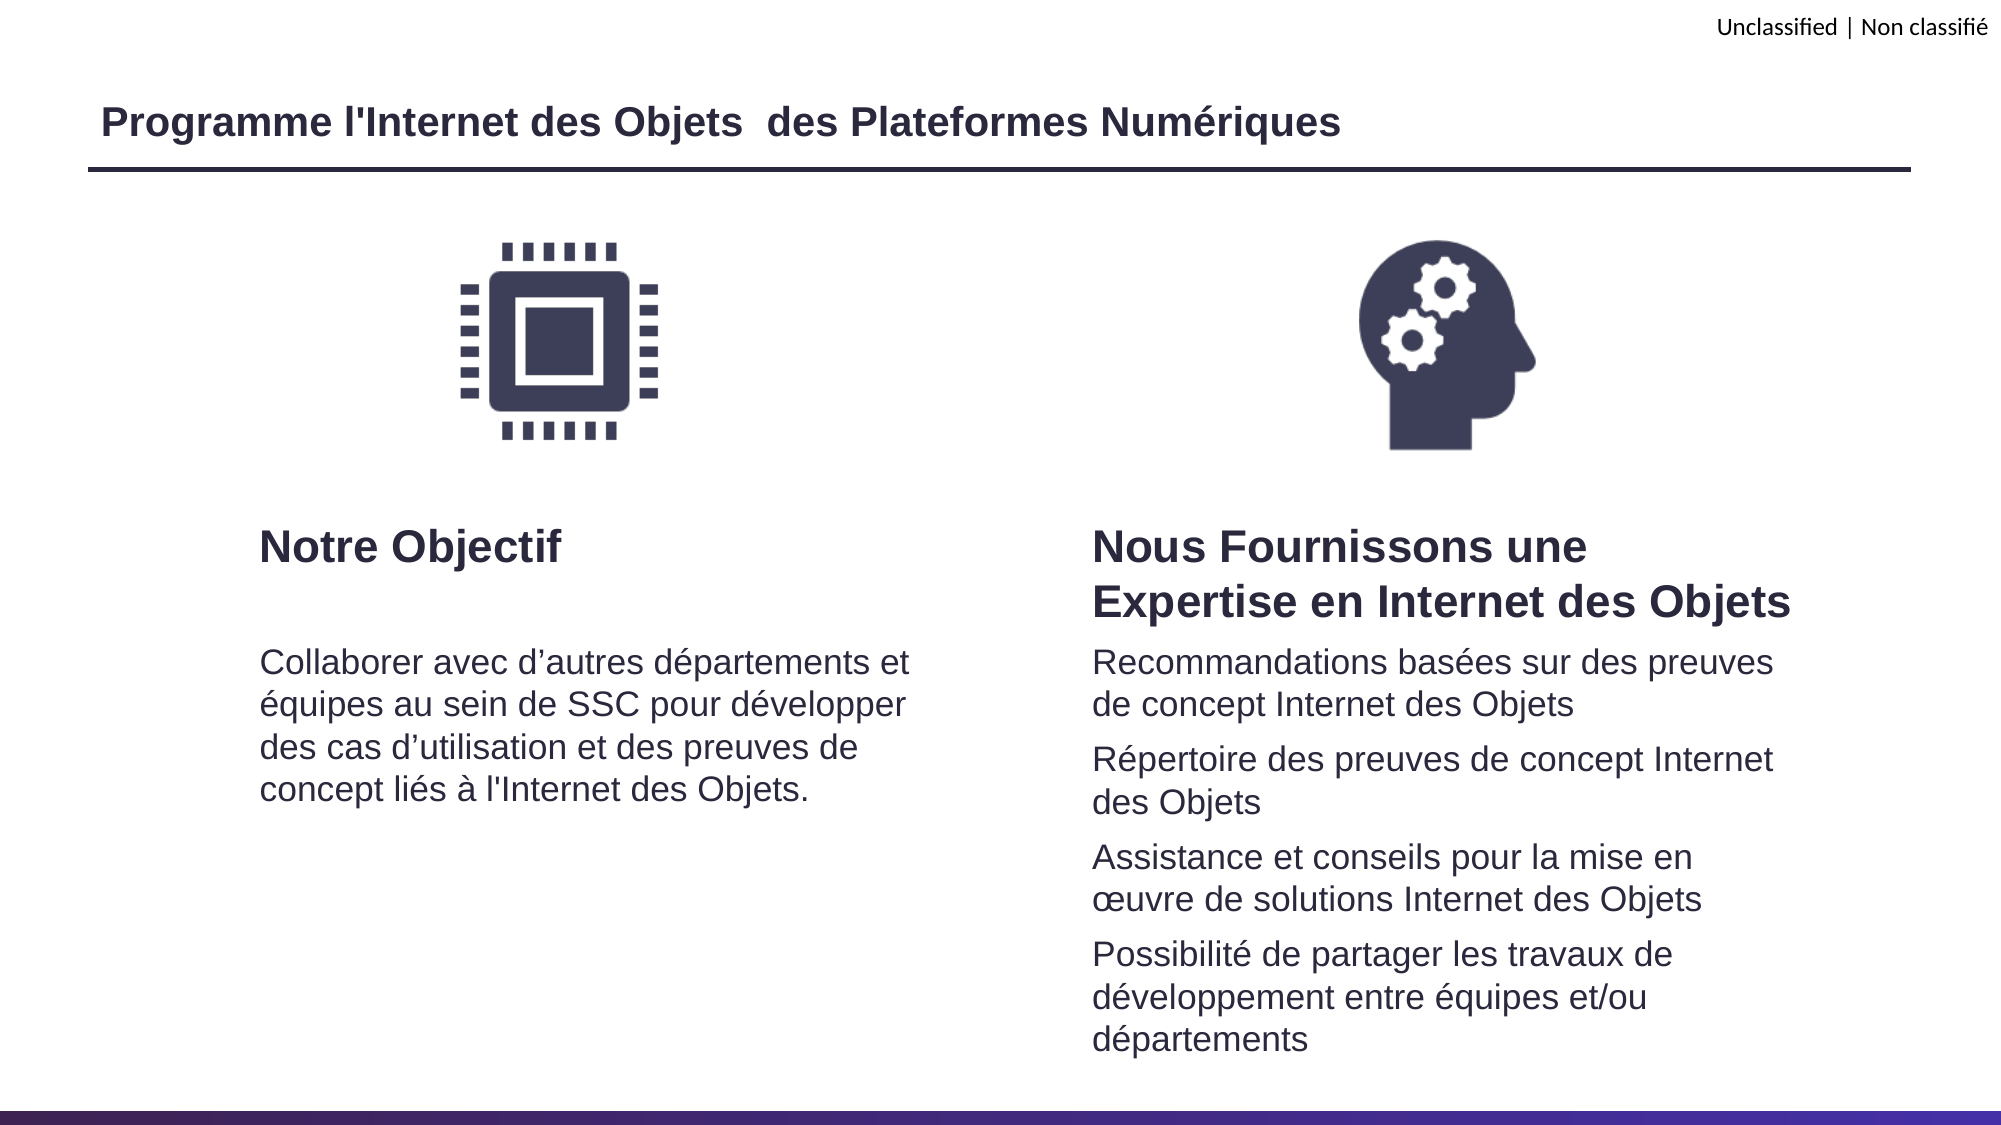

# Programme l'Internet des Objets  des Plateformes Numériques

Notre Objectif
Collaborer avec d’autres départements et équipes au sein de SSC pour développer des cas d’utilisation et des preuves de concept liés à l'Internet des Objets.
Nous Fournissons une Expertise en Internet des Objets
Recommandations basées sur des preuves de concept Internet des Objets
Répertoire des preuves de concept Internet des Objets
Assistance et conseils pour la mise en œuvre de solutions Internet des Objets
Possibilité de partager les travaux de développement entre équipes et/ou départements